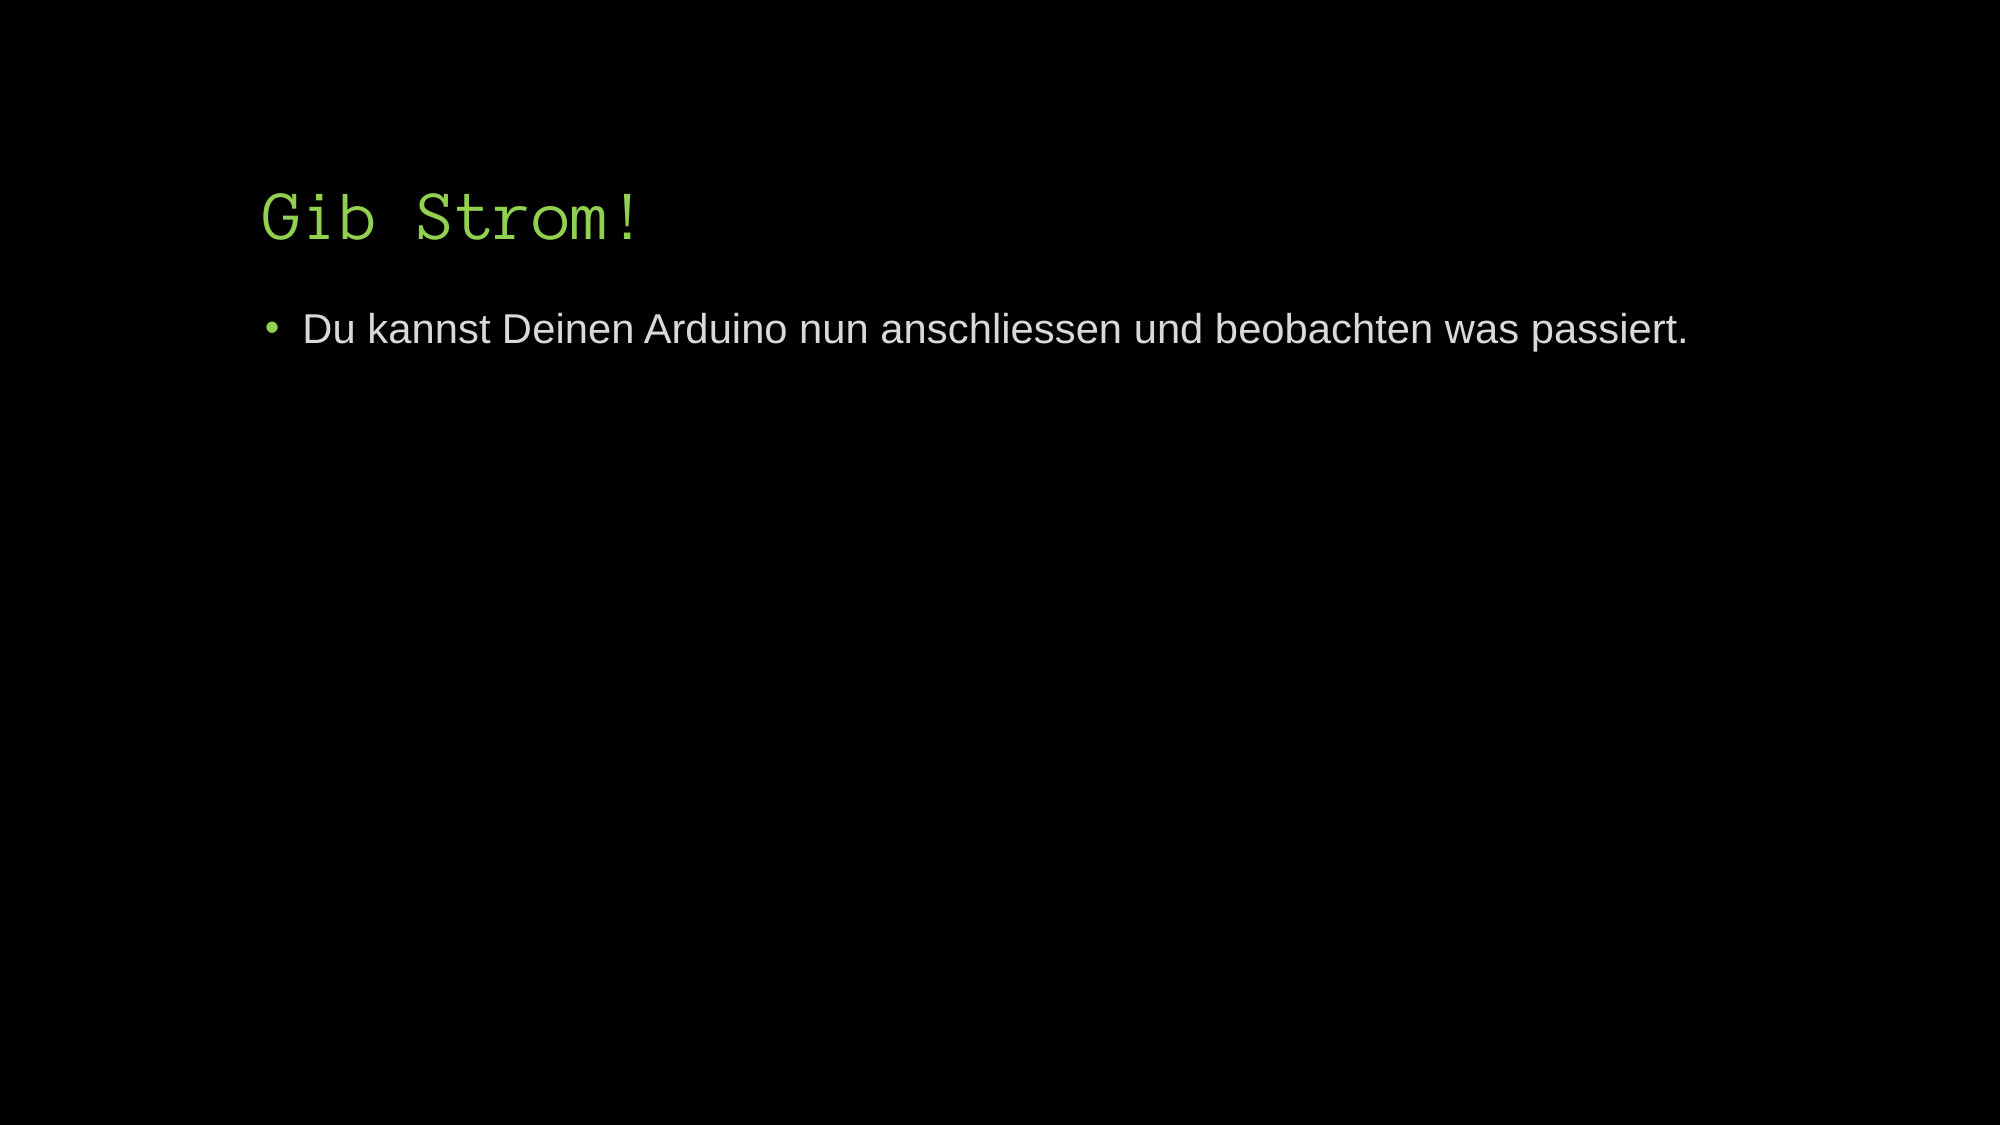

# Gib Strom!
Du kannst Deinen Arduino nun anschliessen und beobachten was passiert.